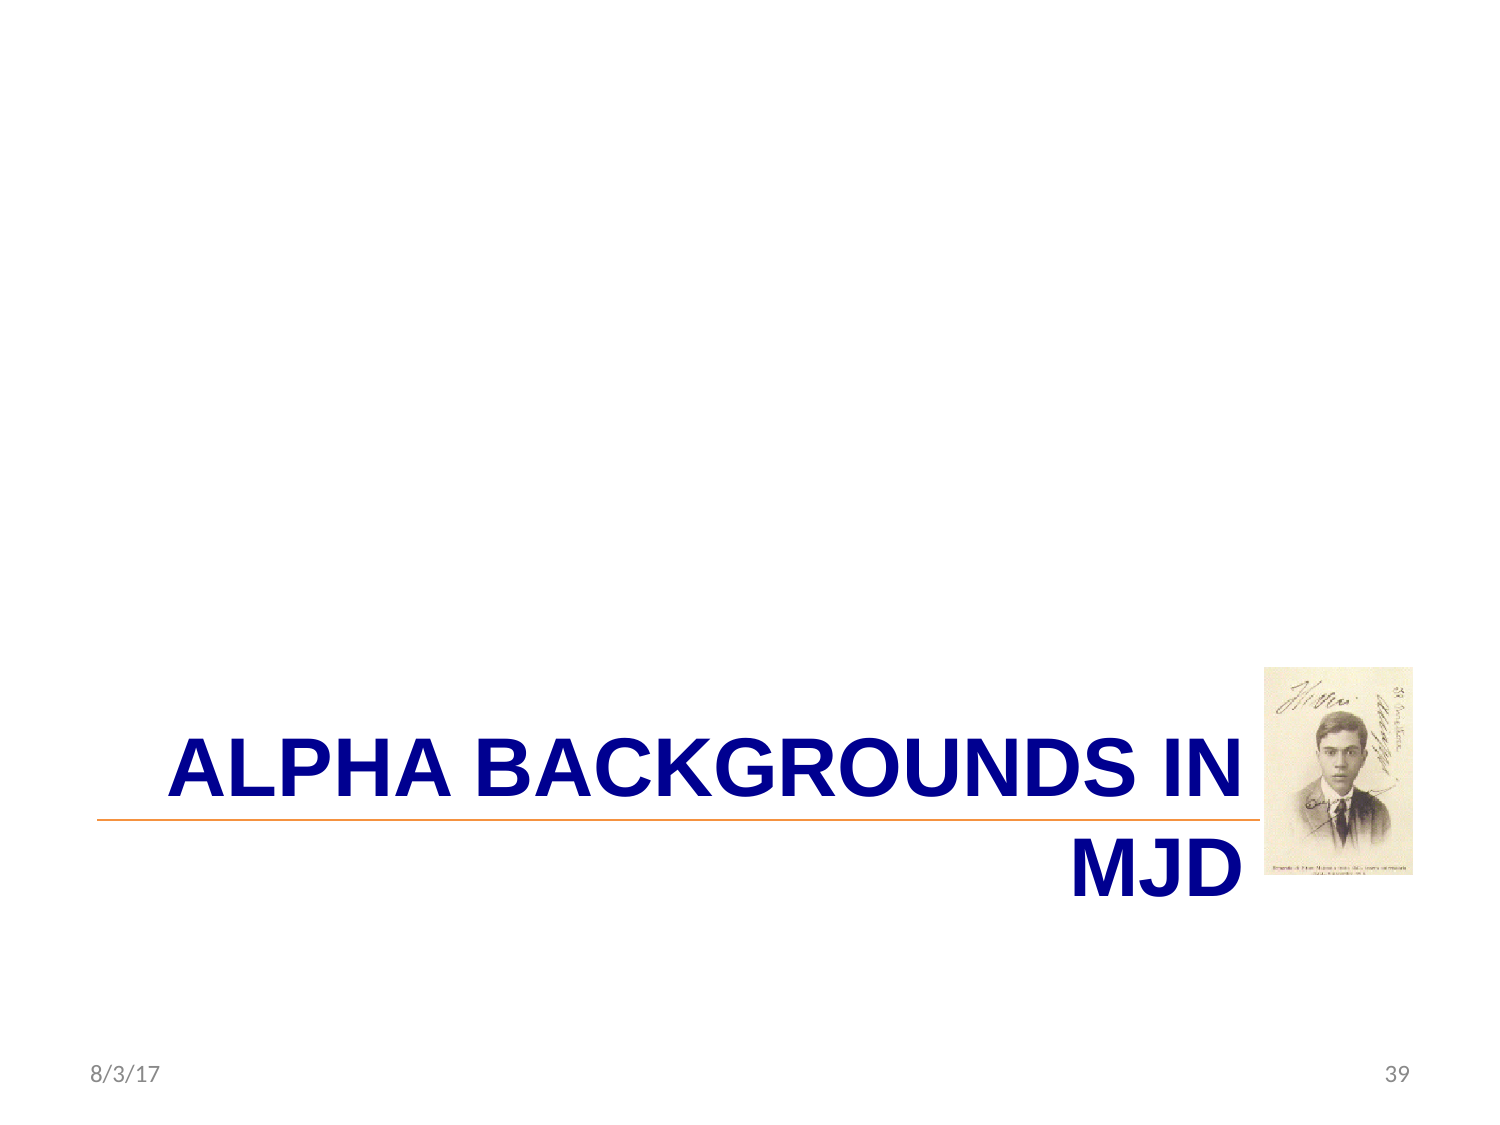

# Alpha Backgrounds in MJD
8/3/17
39